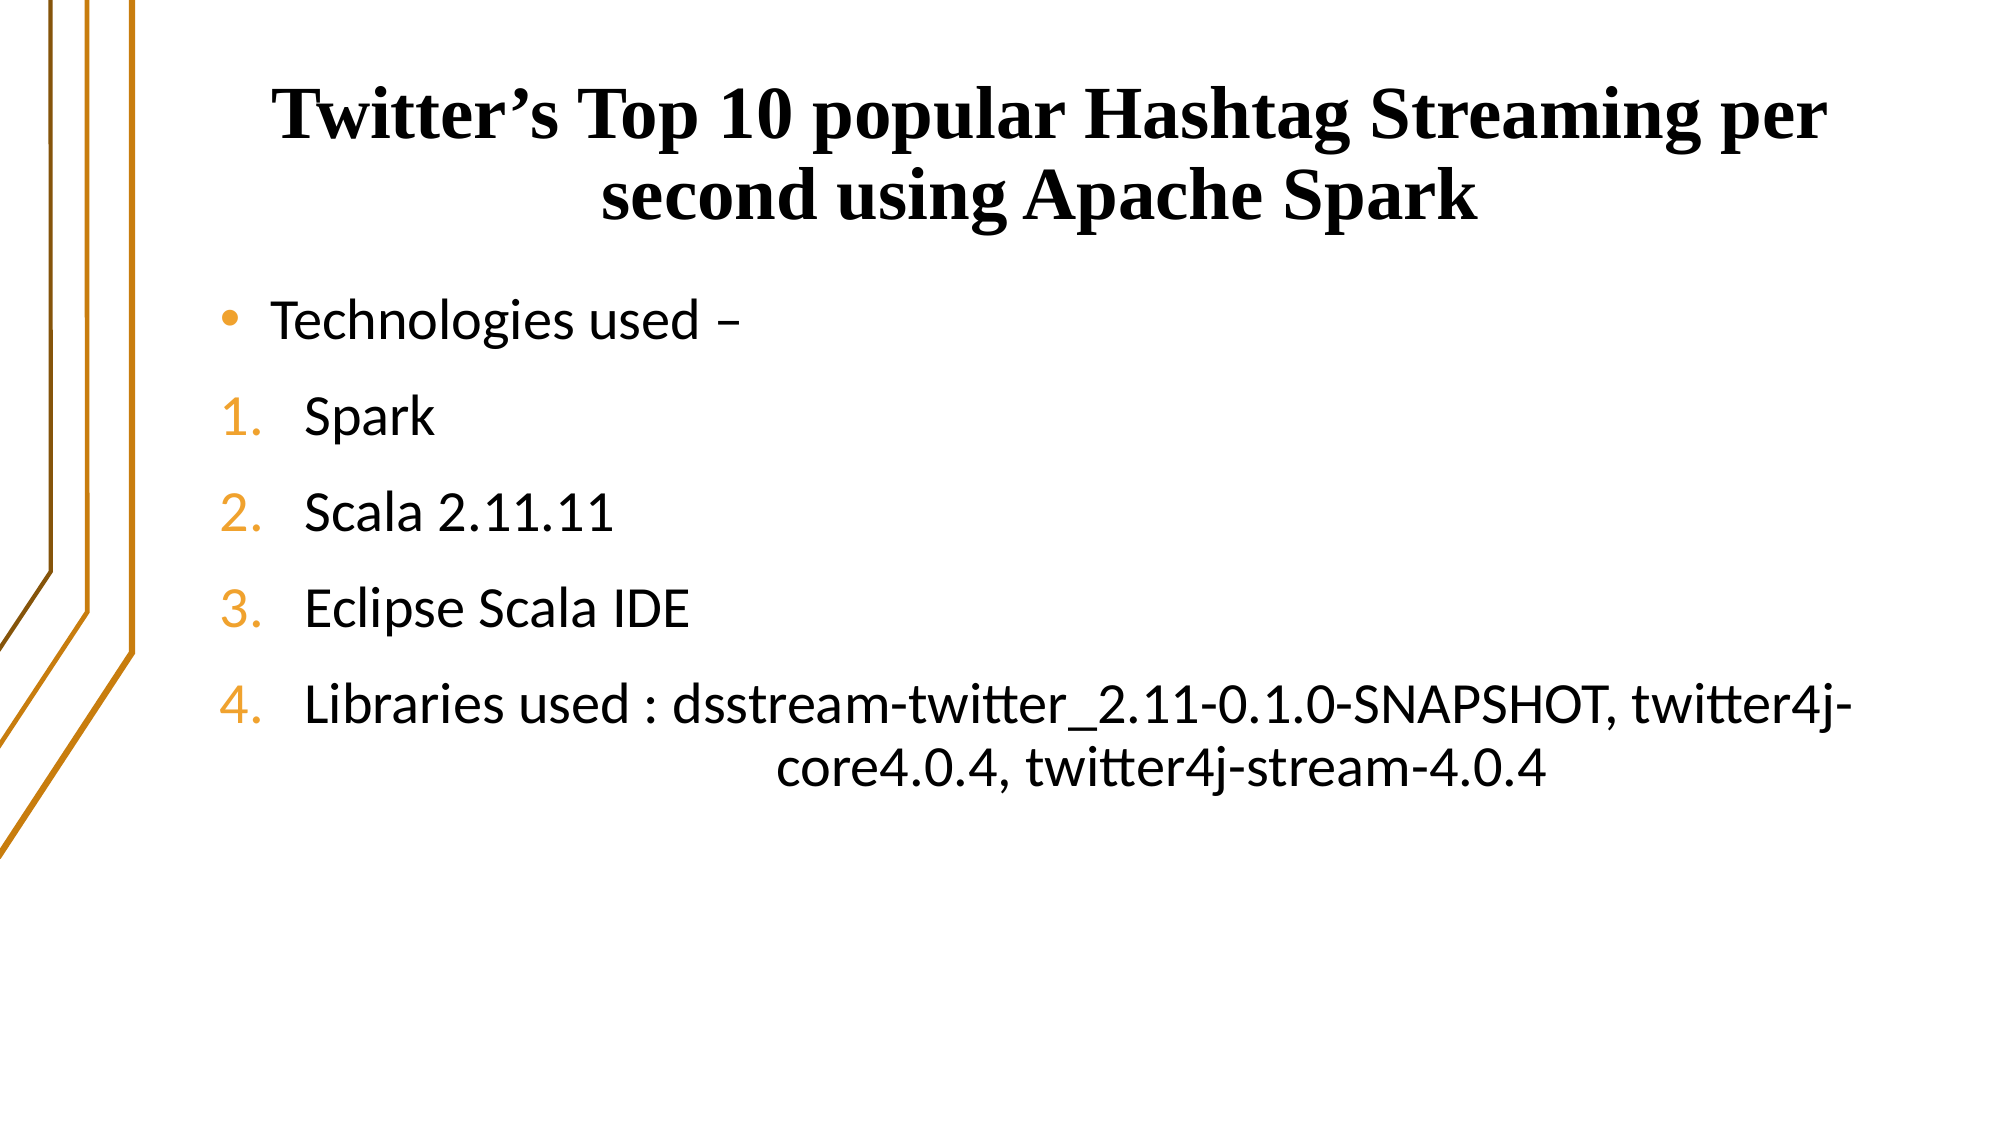

# Twitter’s Top 10 popular Hashtag Streaming per second using Apache Spark
Technologies used –
Spark
Scala 2.11.11
Eclipse Scala IDE
Libraries used : dsstream-twitter_2.11-0.1.0-SNAPSHOT, twitter4j-		             core4.0.4, twitter4j-stream-4.0.4